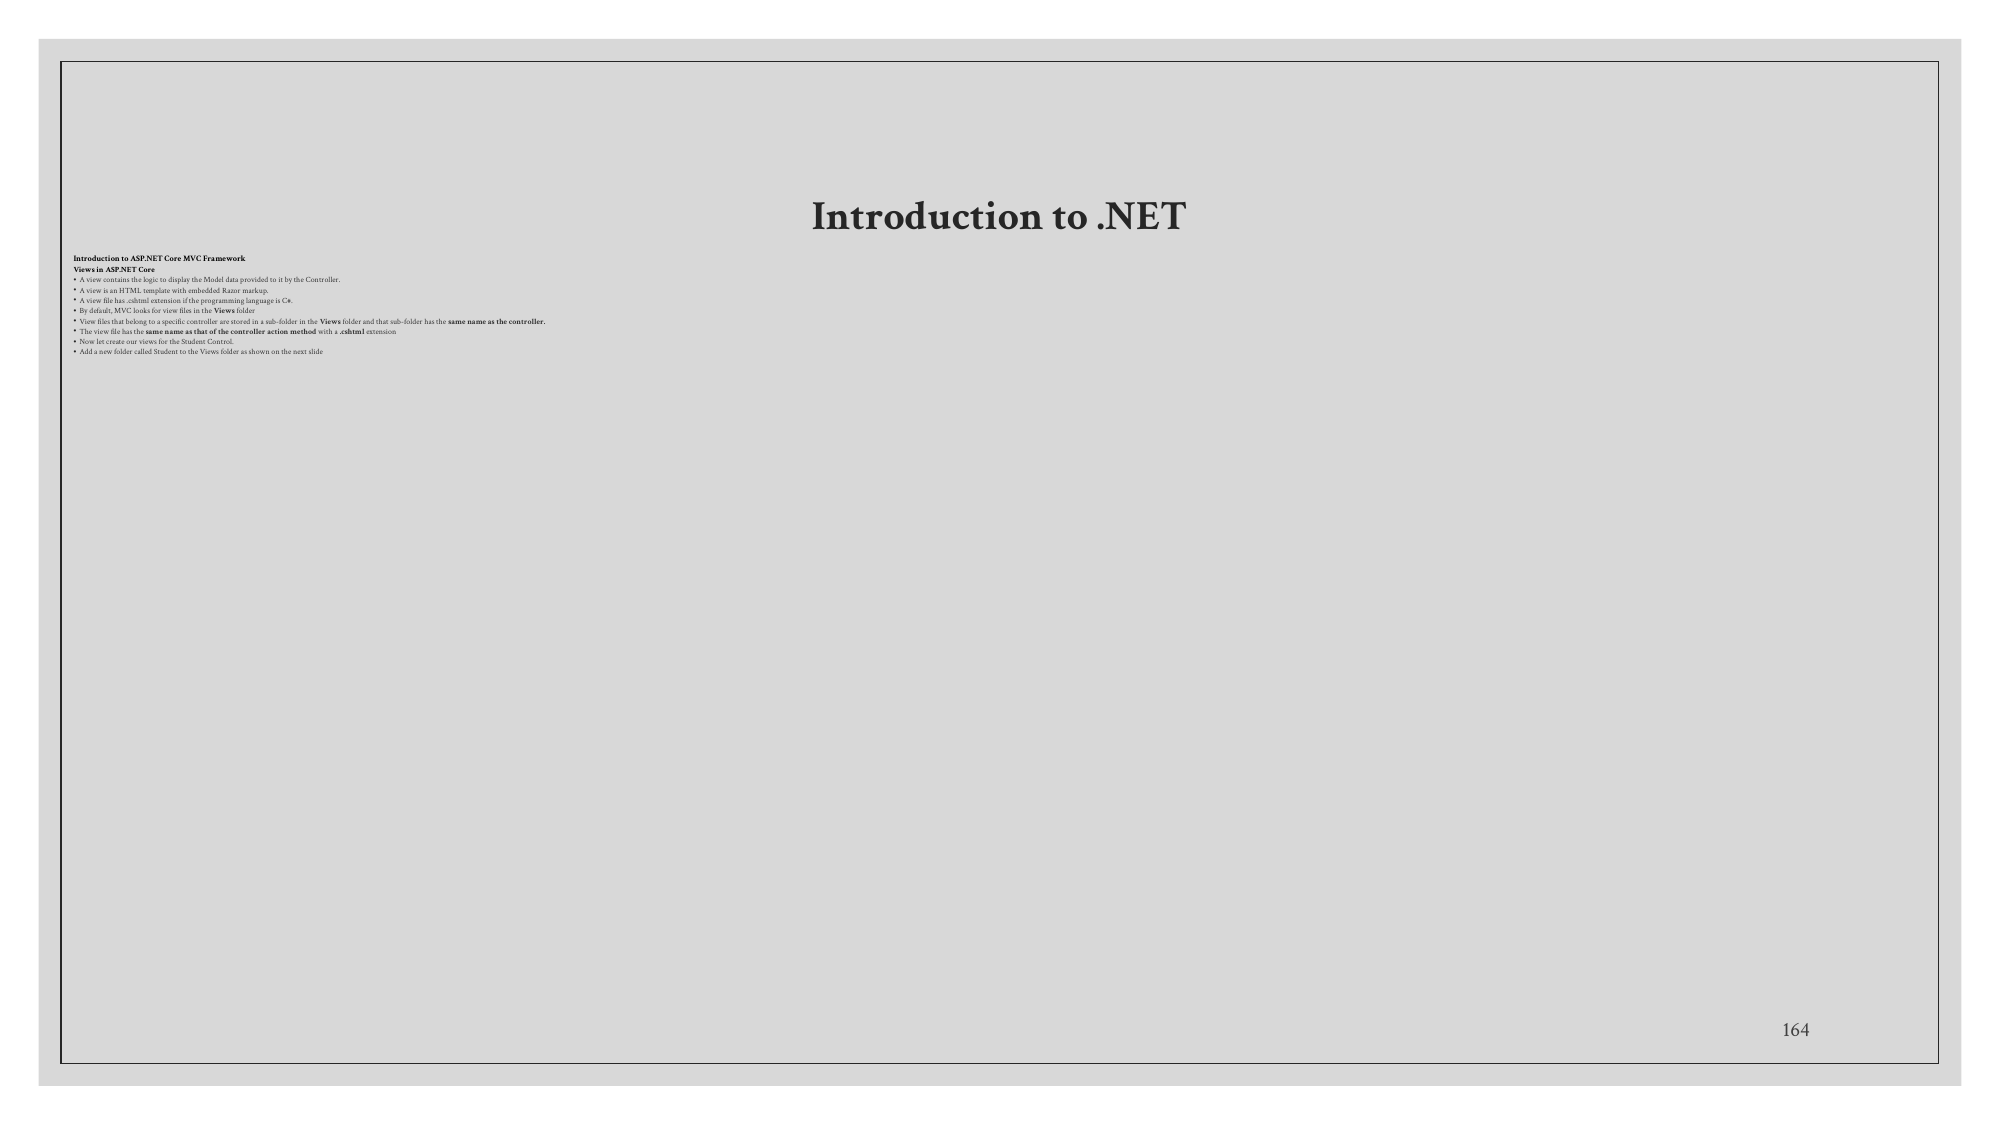

# Introduction to .NET
Introduction to ASP.NET Core MVC Framework
Views in ASP.NET Core
A view contains the logic to display the Model data provided to it by the Controller.
A view is an HTML template with embedded Razor markup.
A view file has .cshtml extension if the programming language is C#.
By default, MVC looks for view files in the Views folder
View files that belong to a specific controller are stored in a sub-folder in the Views folder and that sub-folder has the same name as the controller.
The view file has the same name as that of the controller action method with a .cshtml extension
Now let create our views for the Student Control.
Add a new folder called Student to the Views folder as shown on the next slide

164